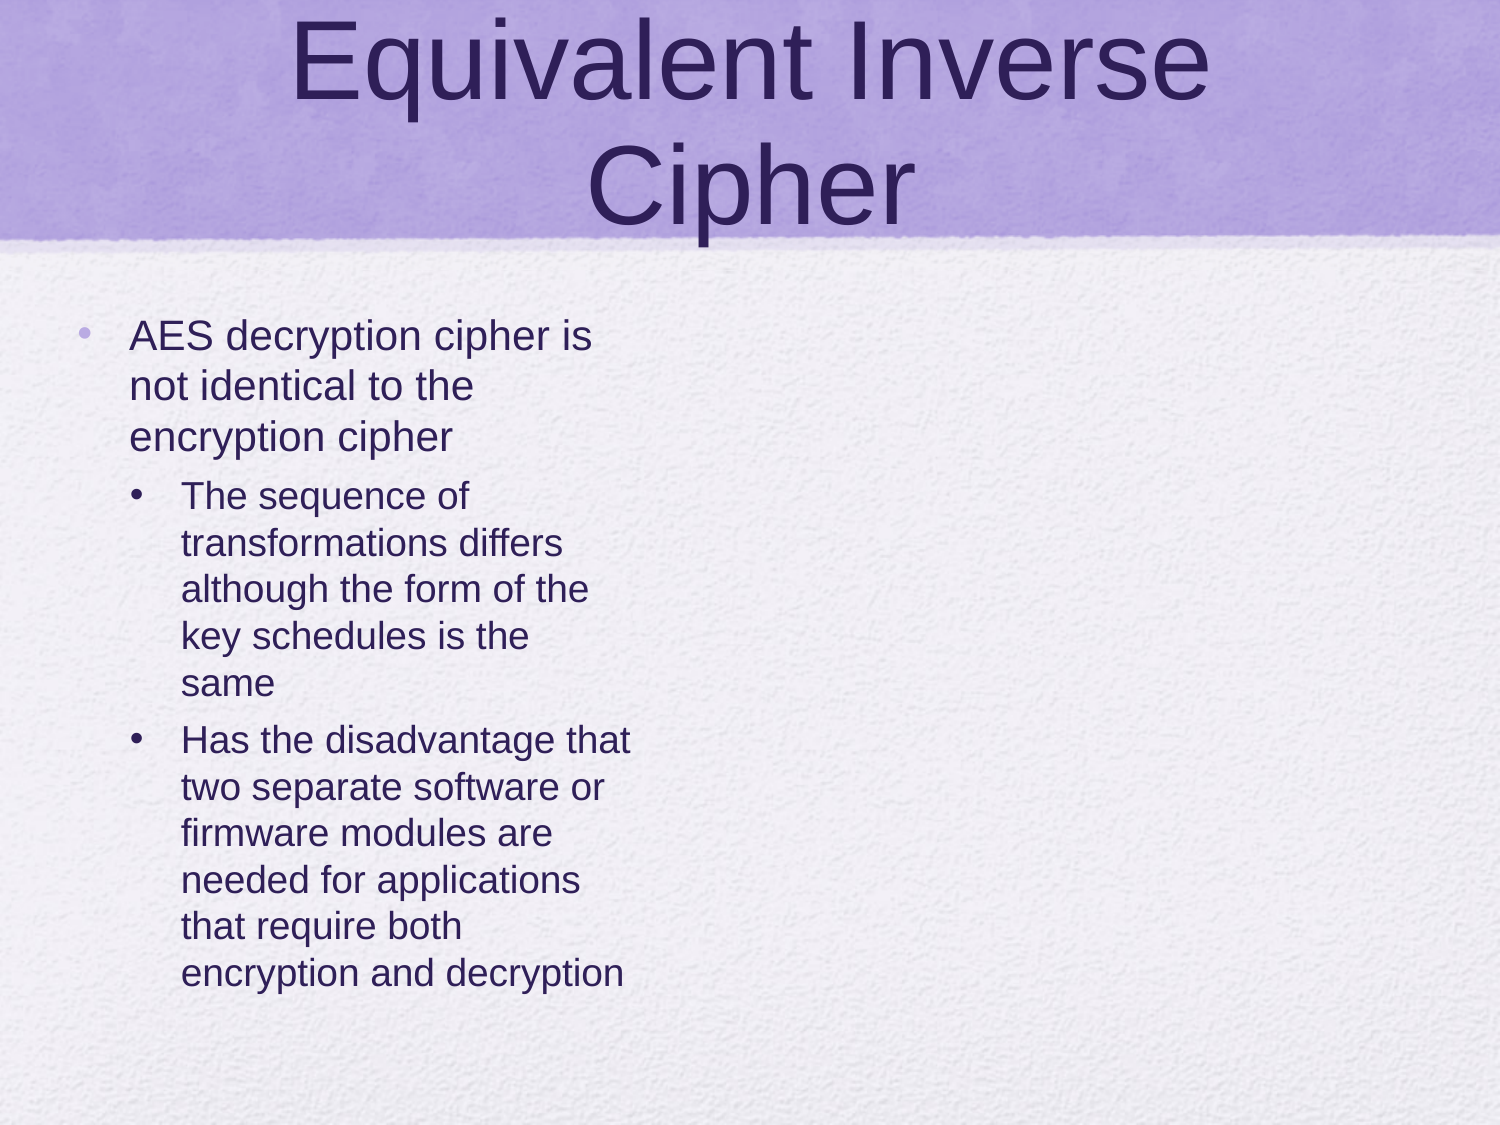

# Equivalent Inverse Cipher
AES decryption cipher is not identical to the encryption cipher
The sequence of transformations differs although the form of the key schedules is the same
Has the disadvantage that two separate software or firmware modules are needed for applications that require both encryption and decryption